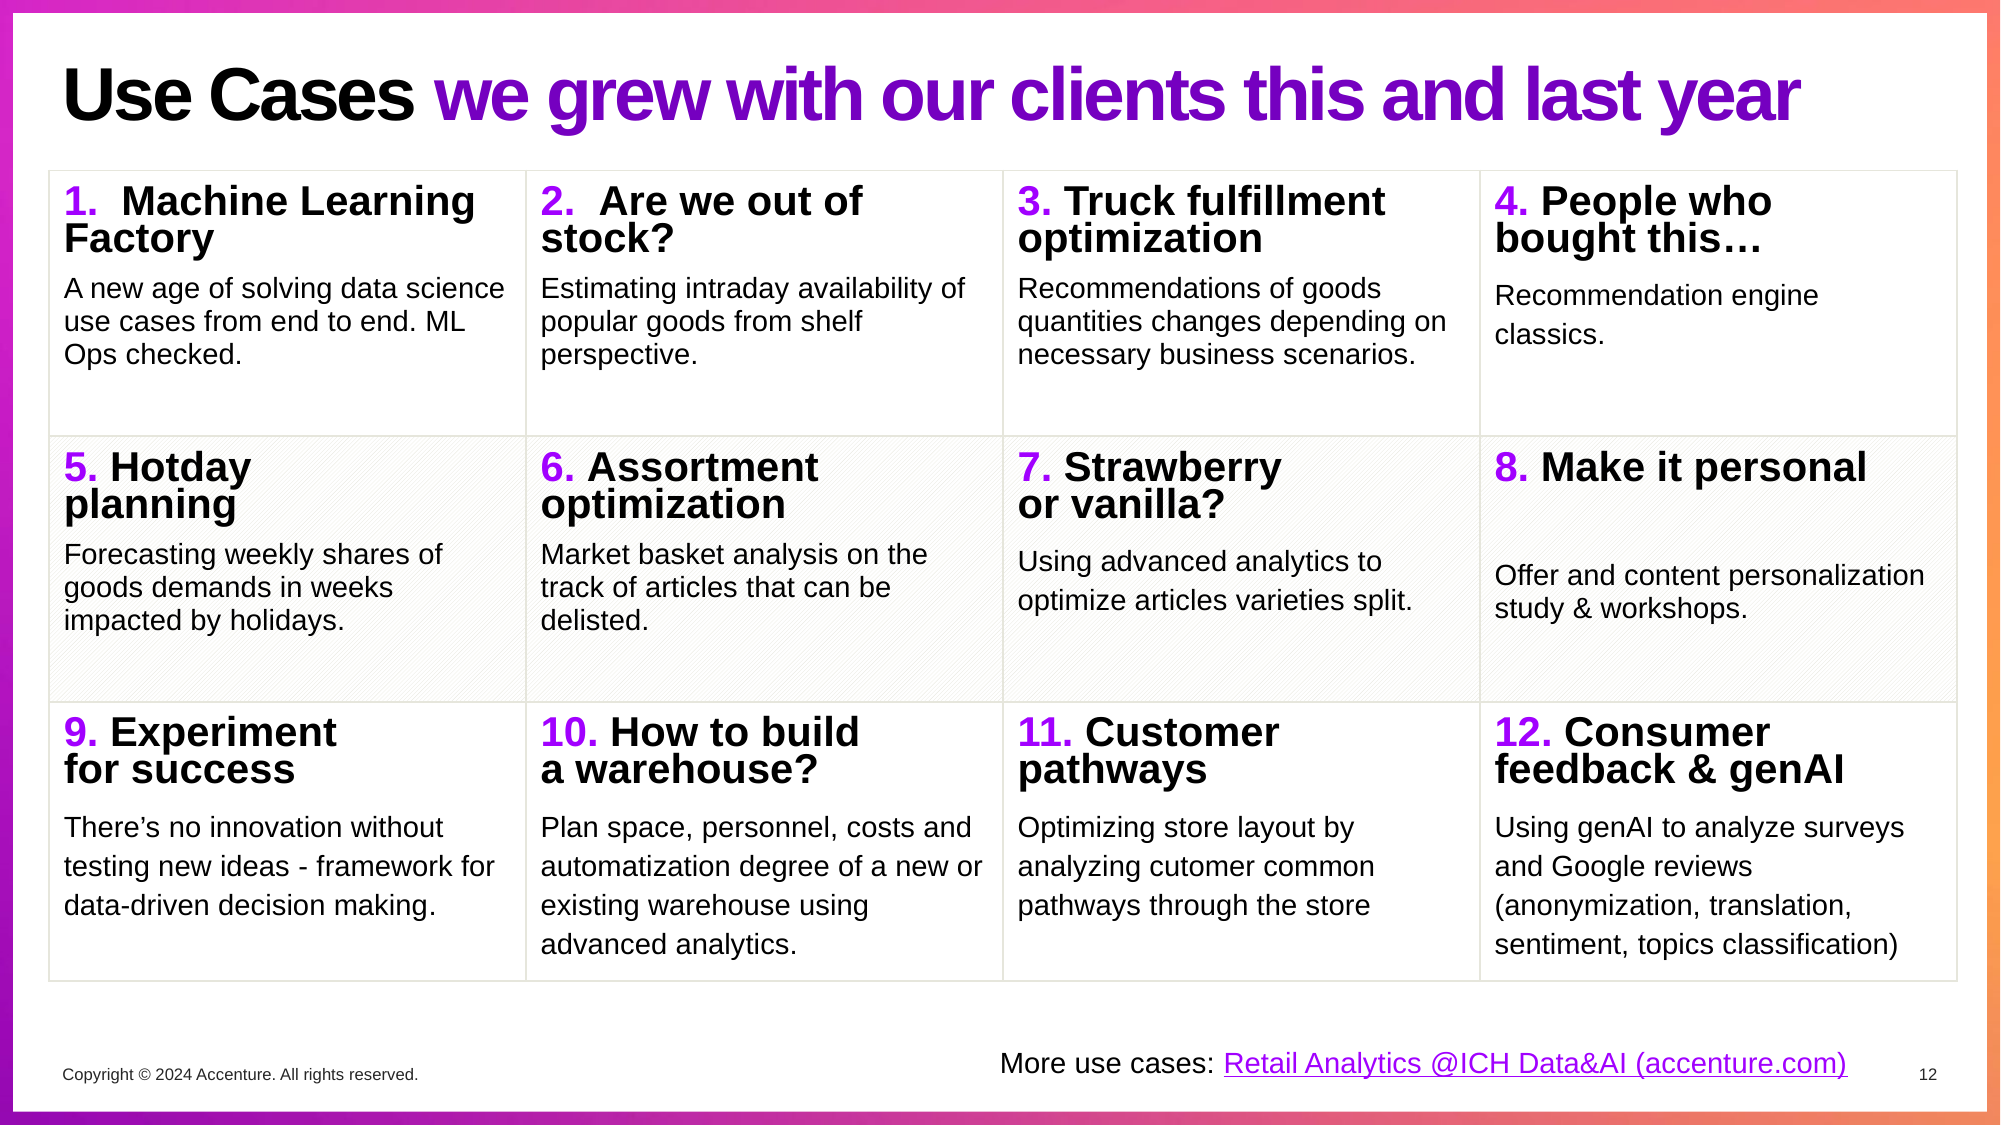

# Use Cases we grew with our clients this and last year
| 1. Machine Learning Factory A new age of solving data science use cases from end to end. ML Ops checked. | 2. Are we out of stock? Estimating intraday availability of popular goods from shelf perspective. | 3. Truck fulfillment optimization Recommendations of goods quantities changes depending on necessary business scenarios. | 4. People who  bought this… Recommendation engine classics. |
| --- | --- | --- | --- |
| 5. Hotday planning Forecasting weekly shares of goods demands in weeks impacted by holidays. | 6. Assortment optimization Market basket analysis on the track of articles that can be delisted. | 7. Strawberry or vanilla? Using advanced analytics to optimize articles varieties split. | 8. Make it personal Offer and content personalization study & workshops. |
| 9. Experiment for success There’s no innovation without testing new ideas - framework for data-driven decision making. | 10. How to build a warehouse? Plan space, personnel, costs and automatization degree of a new or existing warehouse using advanced analytics. | 11. Customer pathways Optimizing store layout by analyzing cutomer common pathways through the store | 12. Consumer feedback & genAI Using genAI to analyze surveys and Google reviews (anonymization, translation, sentiment, topics classification) |
More use cases: Retail Analytics @ICH Data&AI (accenture.com)
12